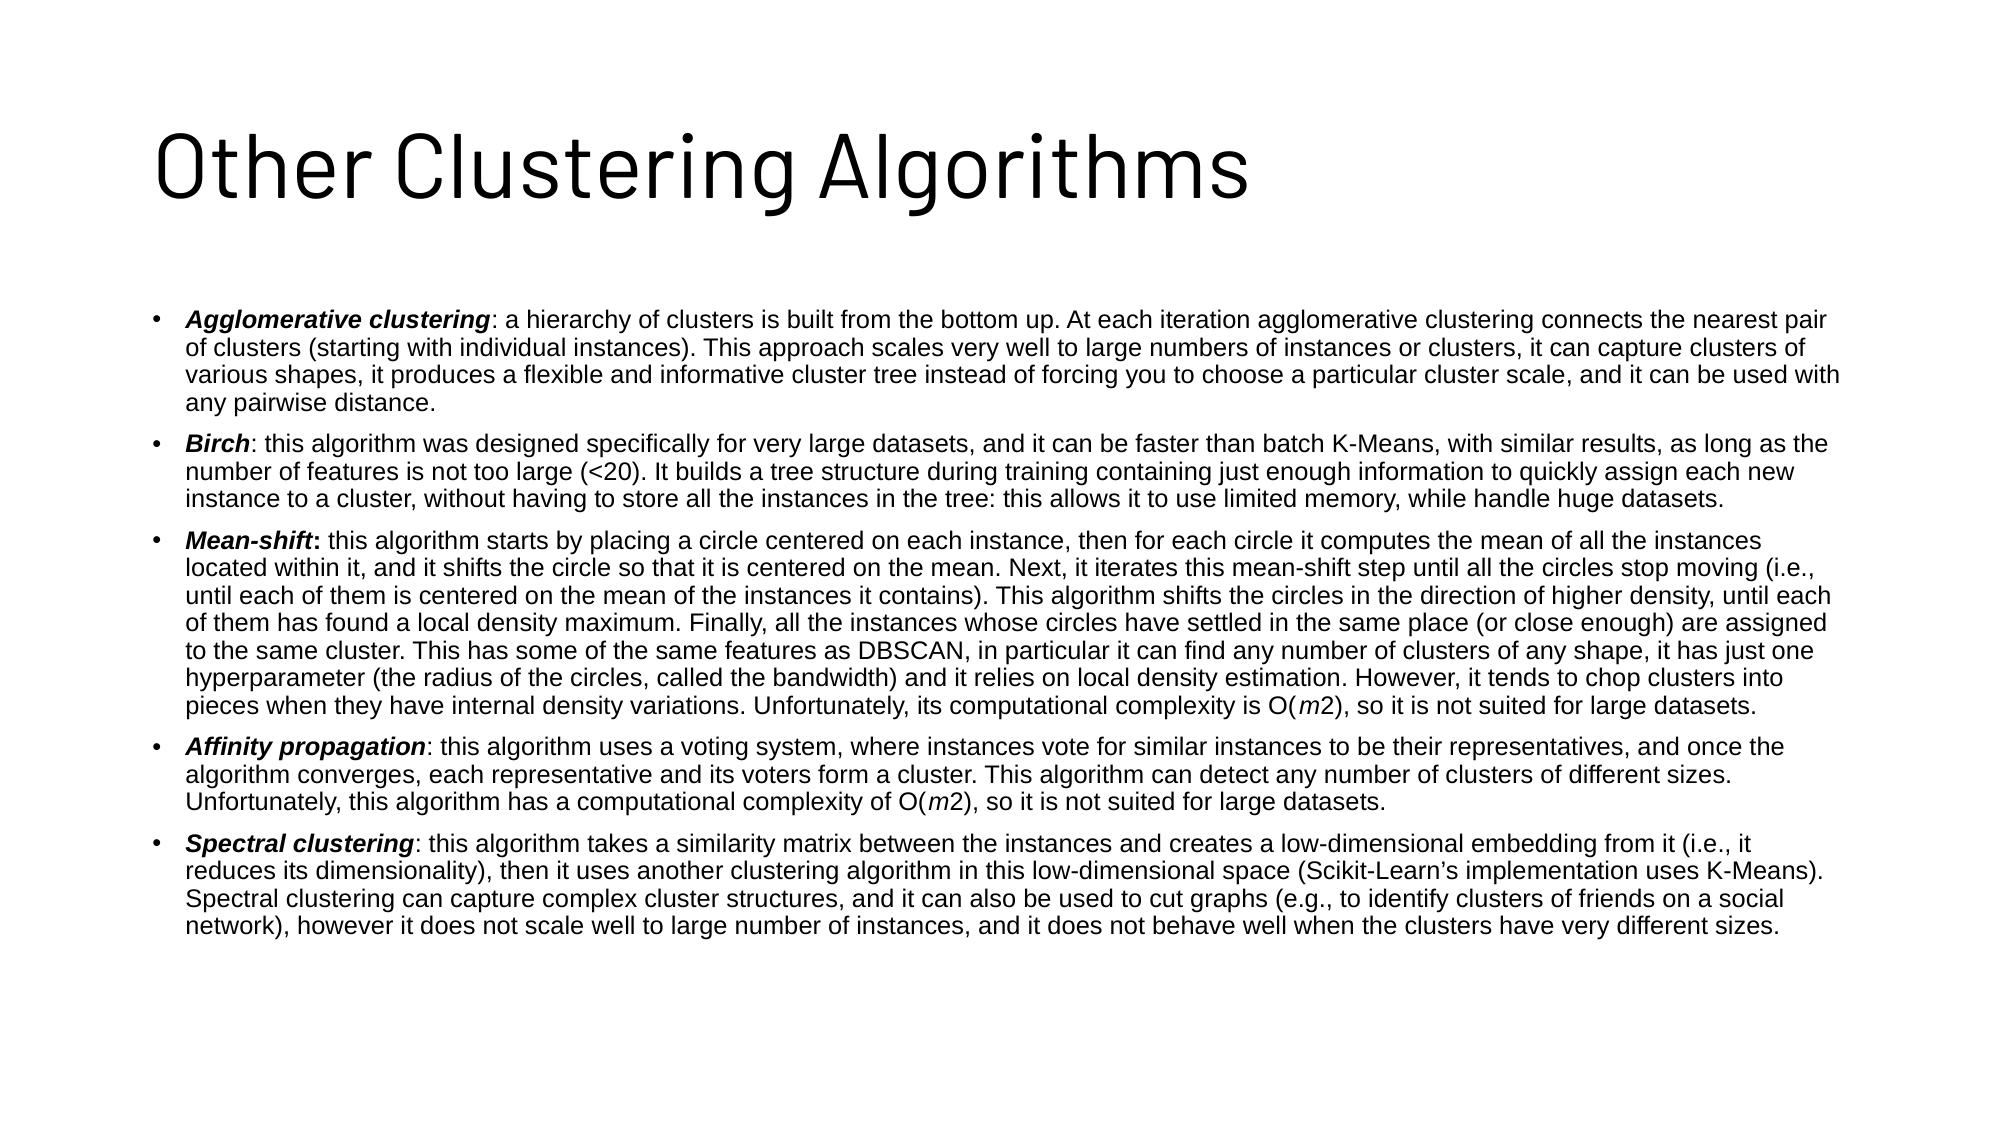

# Other Clustering Algorithms
Agglomerative clustering: a hierarchy of clusters is built from the bottom up. At each iteration agglomerative clustering connects the nearest pair of clusters (starting with individual instances). This approach scales very well to large numbers of instances or clusters, it can capture clusters of various shapes, it produces a flexible and informative cluster tree instead of forcing you to choose a particular cluster scale, and it can be used with any pairwise distance.
Birch: this algorithm was designed specifically for very large datasets, and it can be faster than batch K-Means, with similar results, as long as the number of features is not too large (<20). It builds a tree structure during training containing just enough information to quickly assign each new instance to a cluster, without having to store all the instances in the tree: this allows it to use limited memory, while handle huge datasets.
Mean-shift: this algorithm starts by placing a circle centered on each instance, then for each circle it computes the mean of all the instances located within it, and it shifts the circle so that it is centered on the mean. Next, it iterates this mean-shift step until all the circles stop moving (i.e., until each of them is centered on the mean of the instances it contains). This algorithm shifts the circles in the direction of higher density, until each of them has found a local density maximum. Finally, all the instances whose circles have settled in the same place (or close enough) are assigned to the same cluster. This has some of the same features as DBSCAN, in particular it can find any number of clusters of any shape, it has just one hyperparameter (the radius of the circles, called the bandwidth) and it relies on local density estimation. However, it tends to chop clusters into pieces when they have internal density variations. Unfortunately, its computational complexity is O(m2), so it is not suited for large datasets.
Affinity propagation: this algorithm uses a voting system, where instances vote for similar instances to be their representatives, and once the algorithm converges, each representative and its voters form a cluster. This algorithm can detect any number of clusters of different sizes. Unfortunately, this algorithm has a computational complexity of O(m2), so it is not suited for large datasets.
Spectral clustering: this algorithm takes a similarity matrix between the instances and creates a low-dimensional embedding from it (i.e., it reduces its dimensionality), then it uses another clustering algorithm in this low-dimensional space (Scikit-Learn’s implementation uses K-Means). Spectral clustering can capture complex cluster structures, and it can also be used to cut graphs (e.g., to identify clusters of friends on a social network), however it does not scale well to large number of instances, and it does not behave well when the clusters have very different sizes.